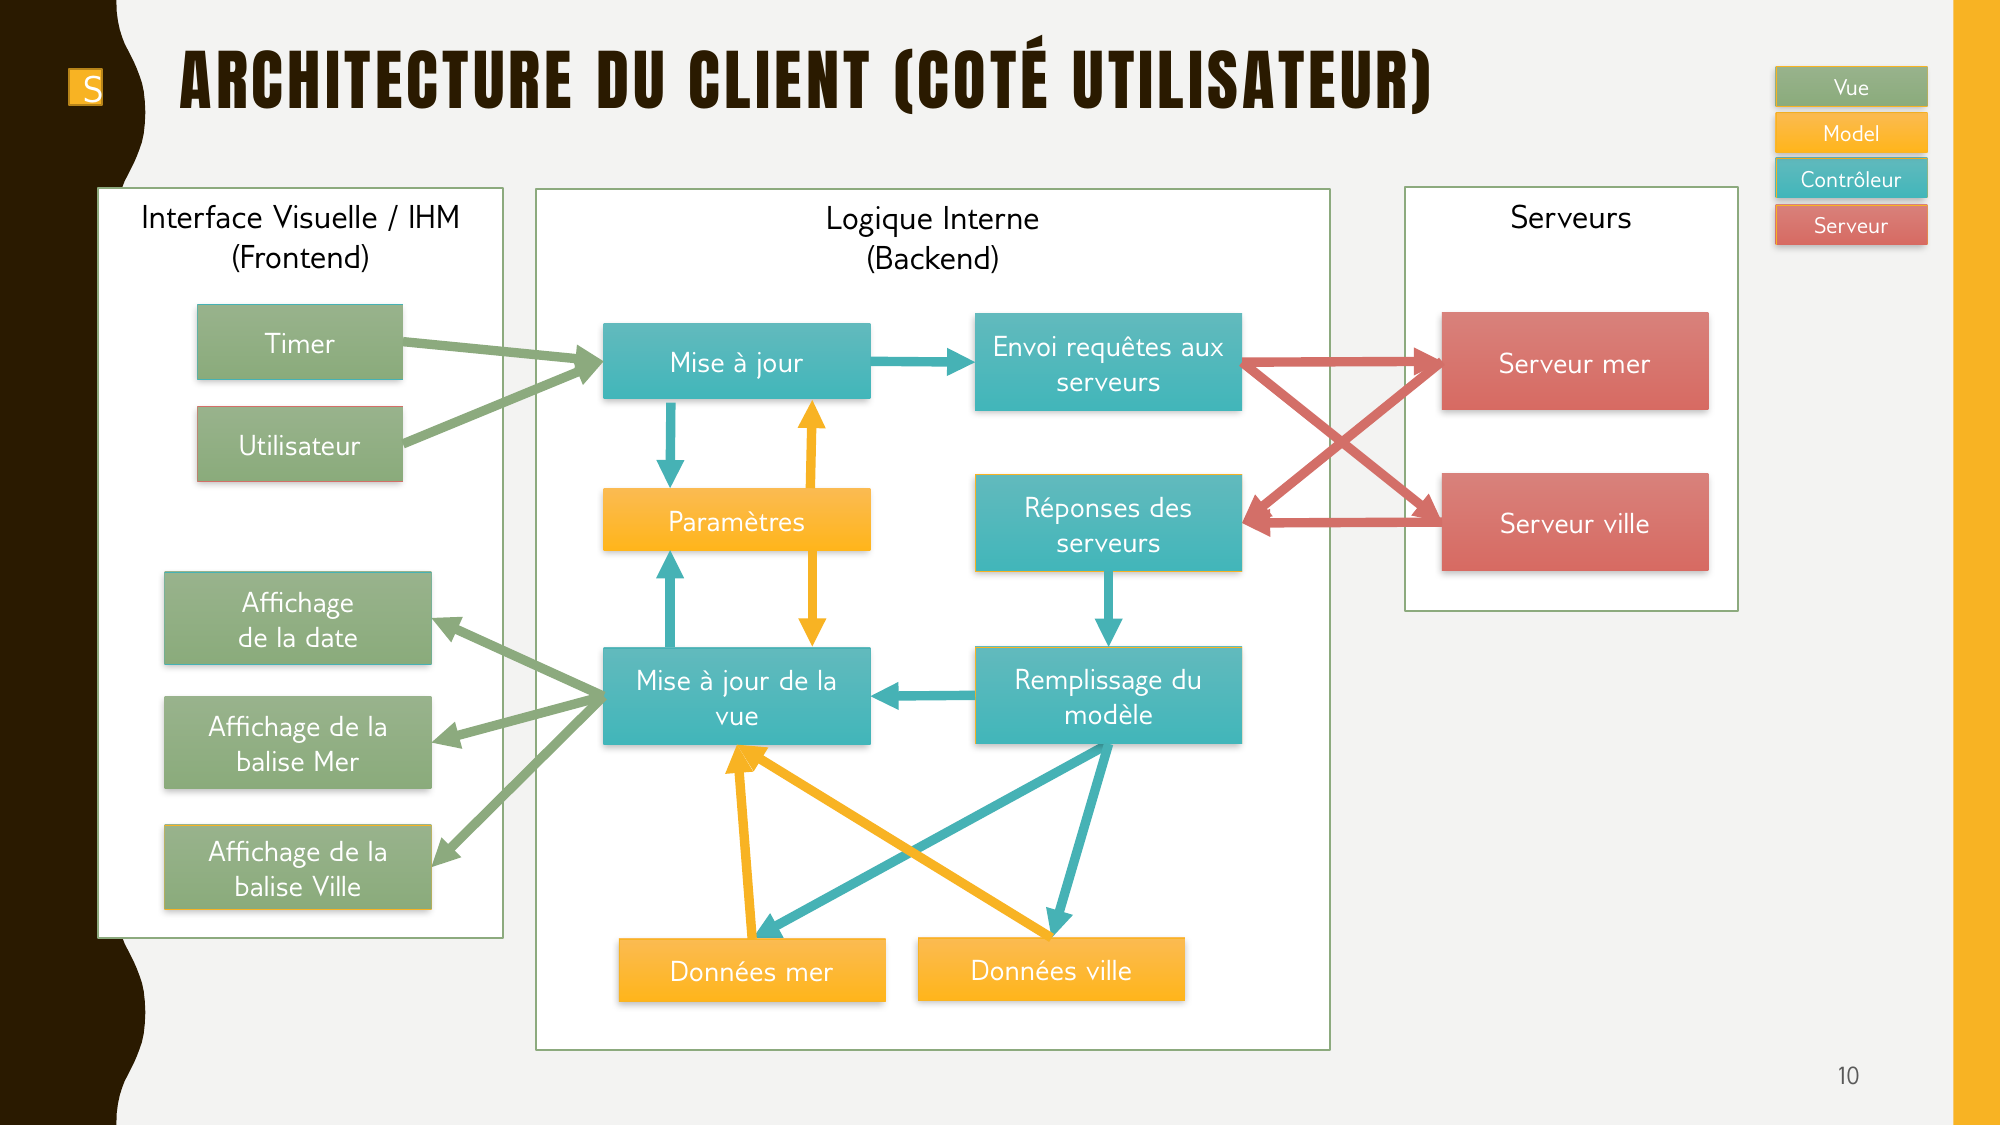

# Architecture du Client (Coté utilisateur)
Vue
S
Model
Contrôleur
Serveurs
Interface Visuelle / IHM
(Frontend)
Logique Interne
(Backend)
Serveur
Timer
Serveur mer
Envoi requêtes aux serveurs
Mise à jour
Utilisateur
Serveur ville
Réponses des serveurs
Paramètres
Affichage
de la date
Remplissage du modèle
Mise à jour de la vue
Affichage de la
balise Mer
Affichage de la
balise Ville
Données ville
Données mer
10